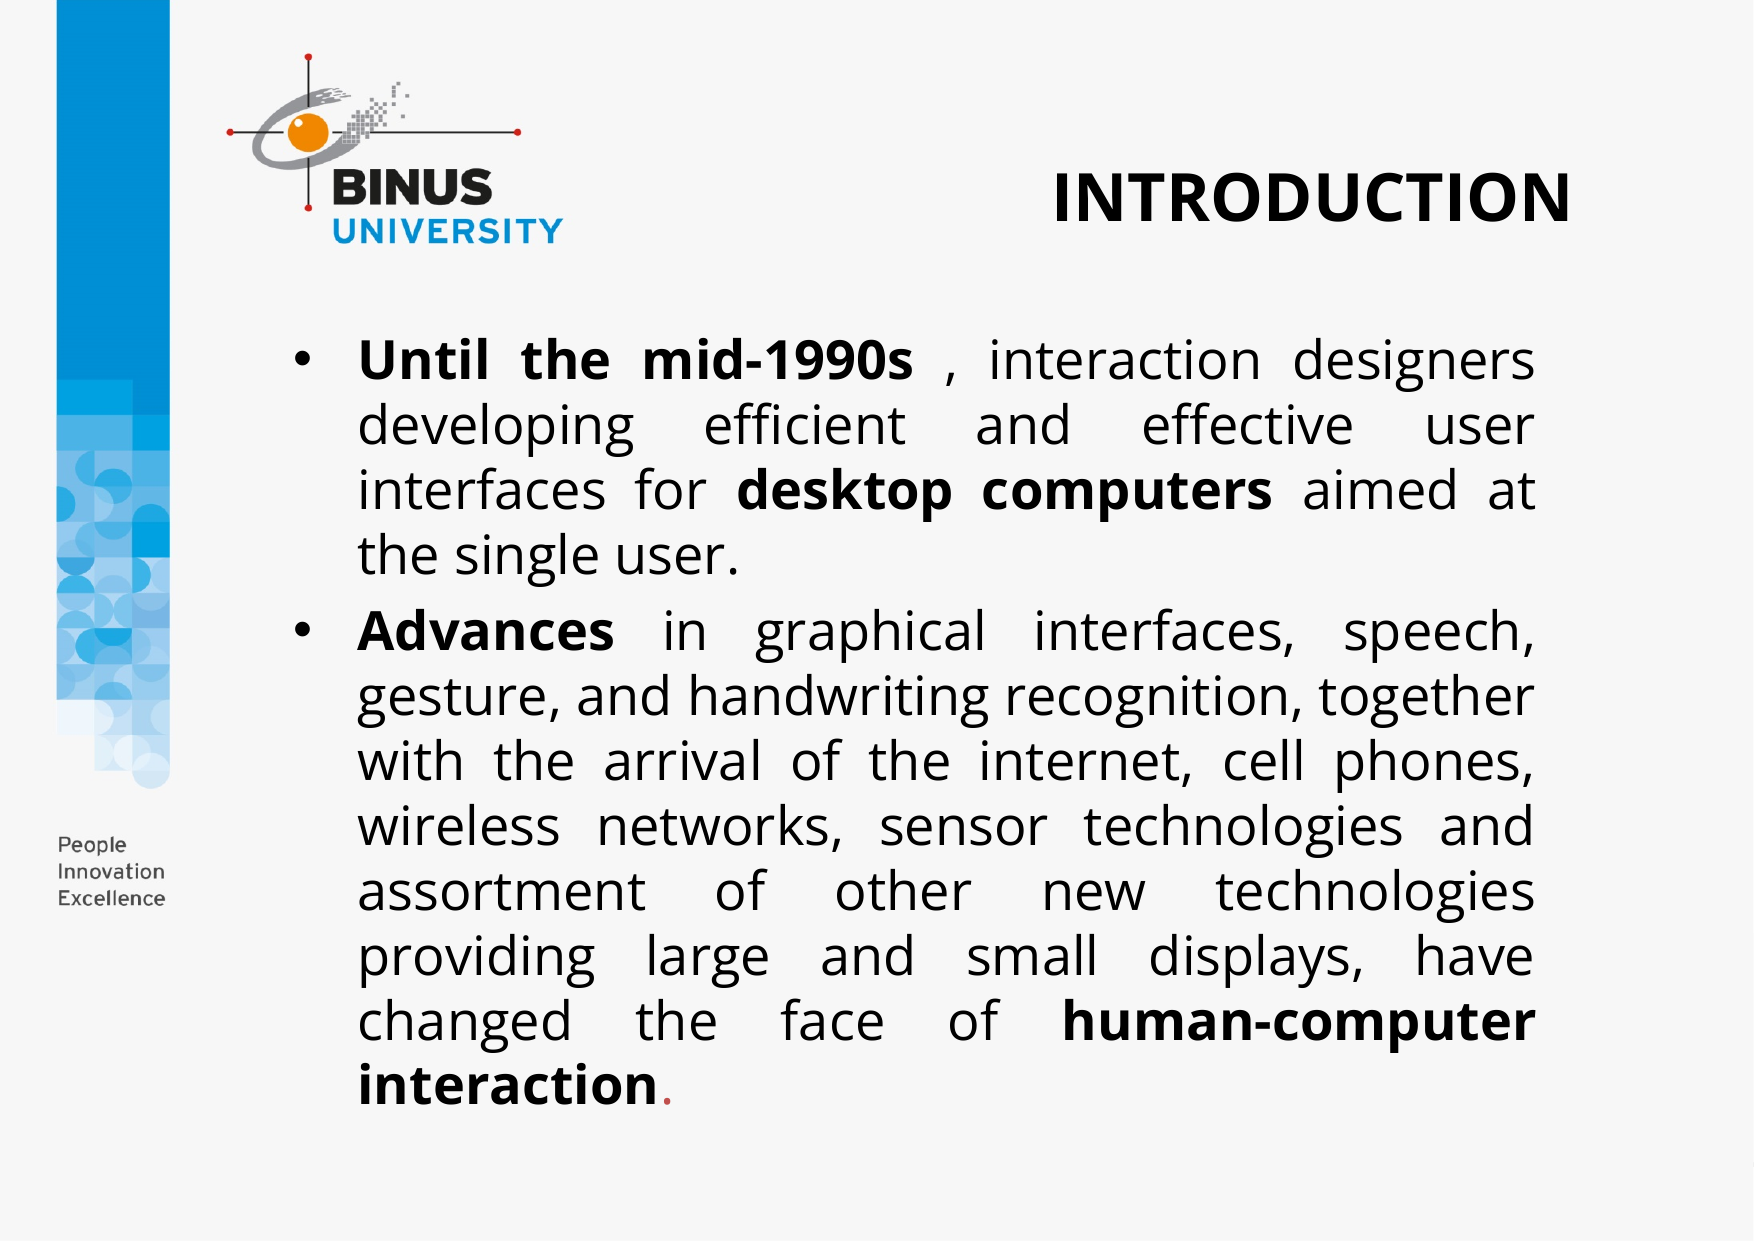

INTRODUCTION
Until the mid-1990s , interaction designers developing efficient and effective user interfaces for desktop computers aimed at the single user.
Advances in graphical interfaces, speech, gesture, and handwriting recognition, together with the arrival of the internet, cell phones, wireless networks, sensor technologies and assortment of other new technologies providing large and small displays, have changed the face of human-computer interaction.